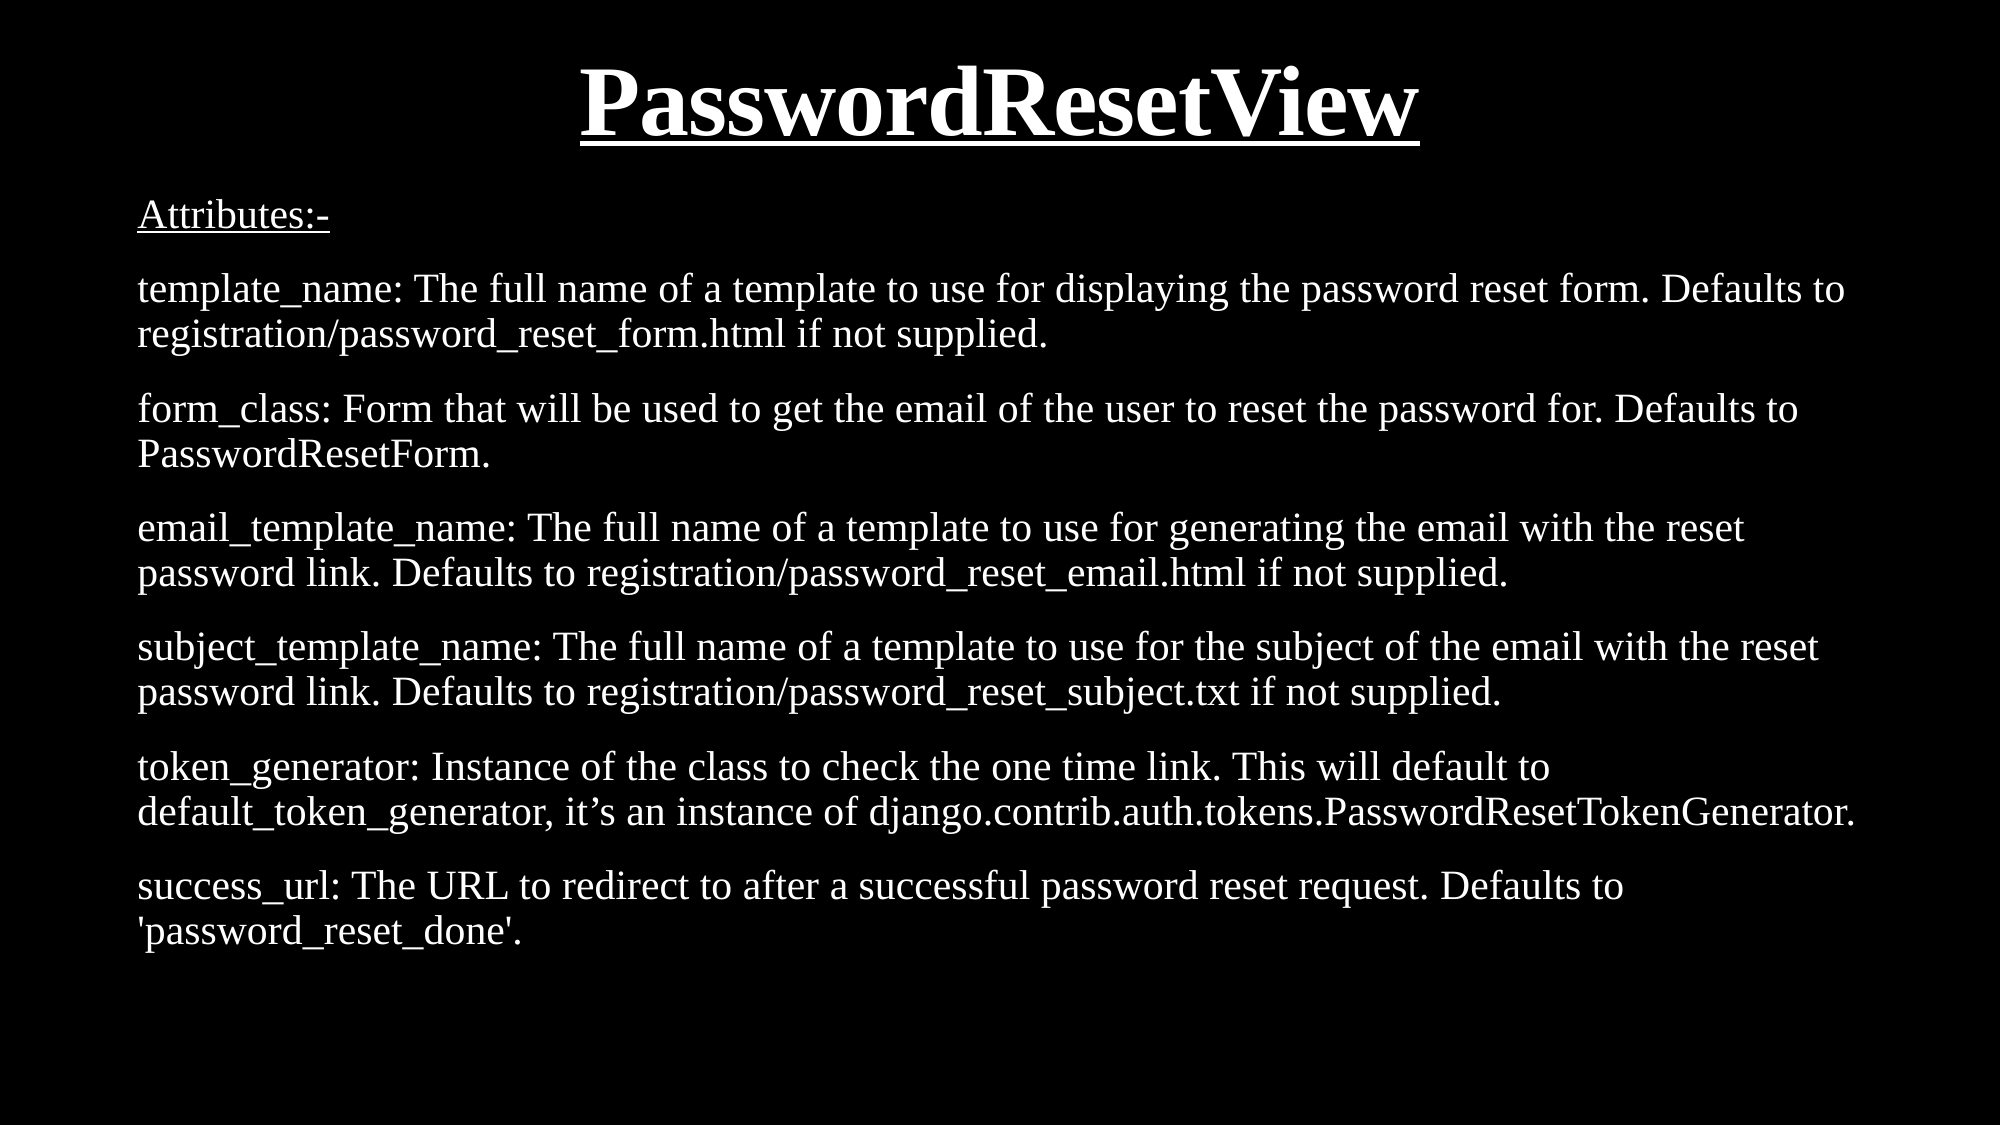

# PasswordResetView
Attributes:-
template_name: The full name of a template to use for displaying the password reset form. Defaults to registration/password_reset_form.html if not supplied.
form_class: Form that will be used to get the email of the user to reset the password for. Defaults to PasswordResetForm.
email_template_name: The full name of a template to use for generating the email with the reset password link. Defaults to registration/password_reset_email.html if not supplied.
subject_template_name: The full name of a template to use for the subject of the email with the reset password link. Defaults to registration/password_reset_subject.txt if not supplied.
token_generator: Instance of the class to check the one time link. This will default to default_token_generator, it’s an instance of django.contrib.auth.tokens.PasswordResetTokenGenerator.
success_url: The URL to redirect to after a successful password reset request. Defaults to 'password_reset_done'.